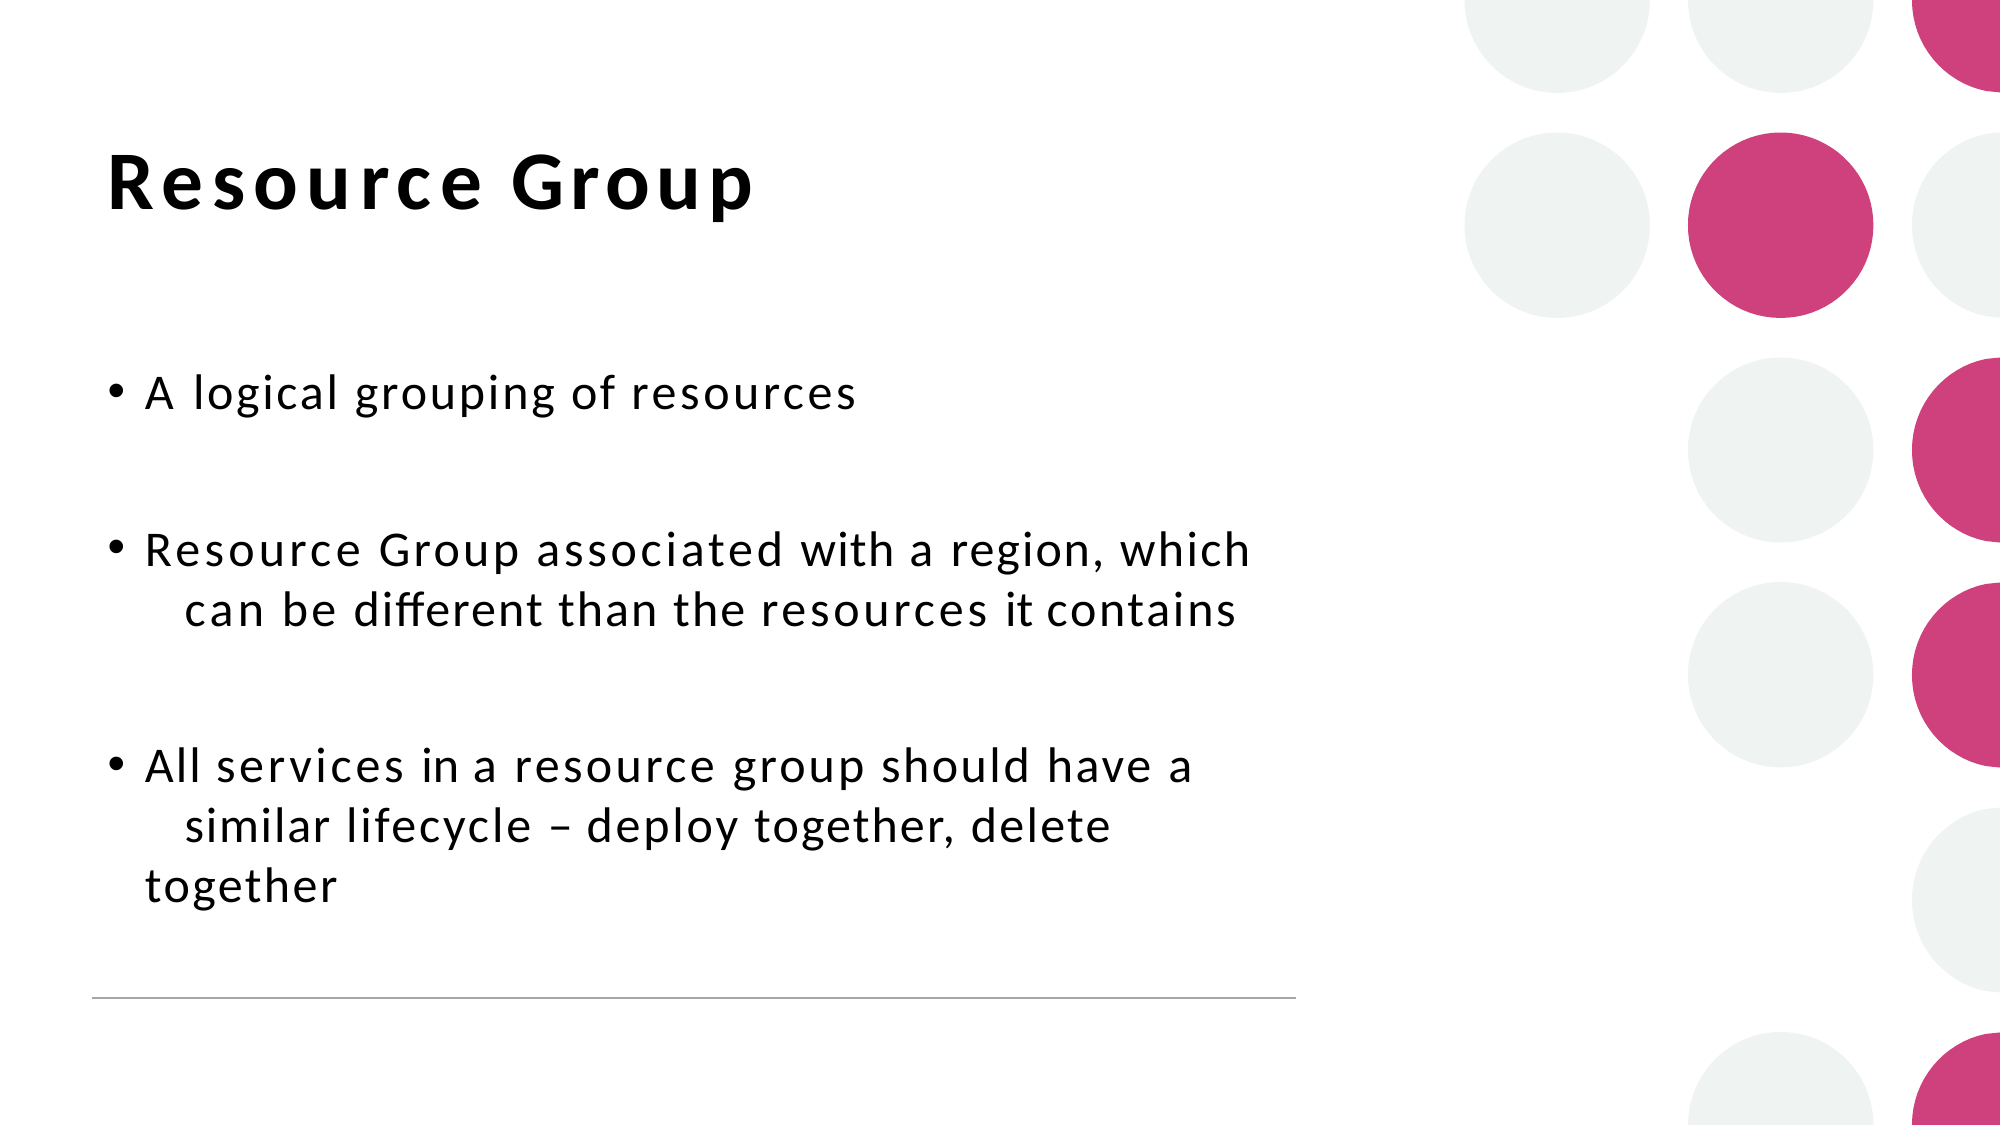

# Resource Group
A logical grouping of resources

Resource Group associated with a region, which 	can be different than the resources it contains

All services in a resource group should have a 	similar lifecycle – deploy together, delete 	together